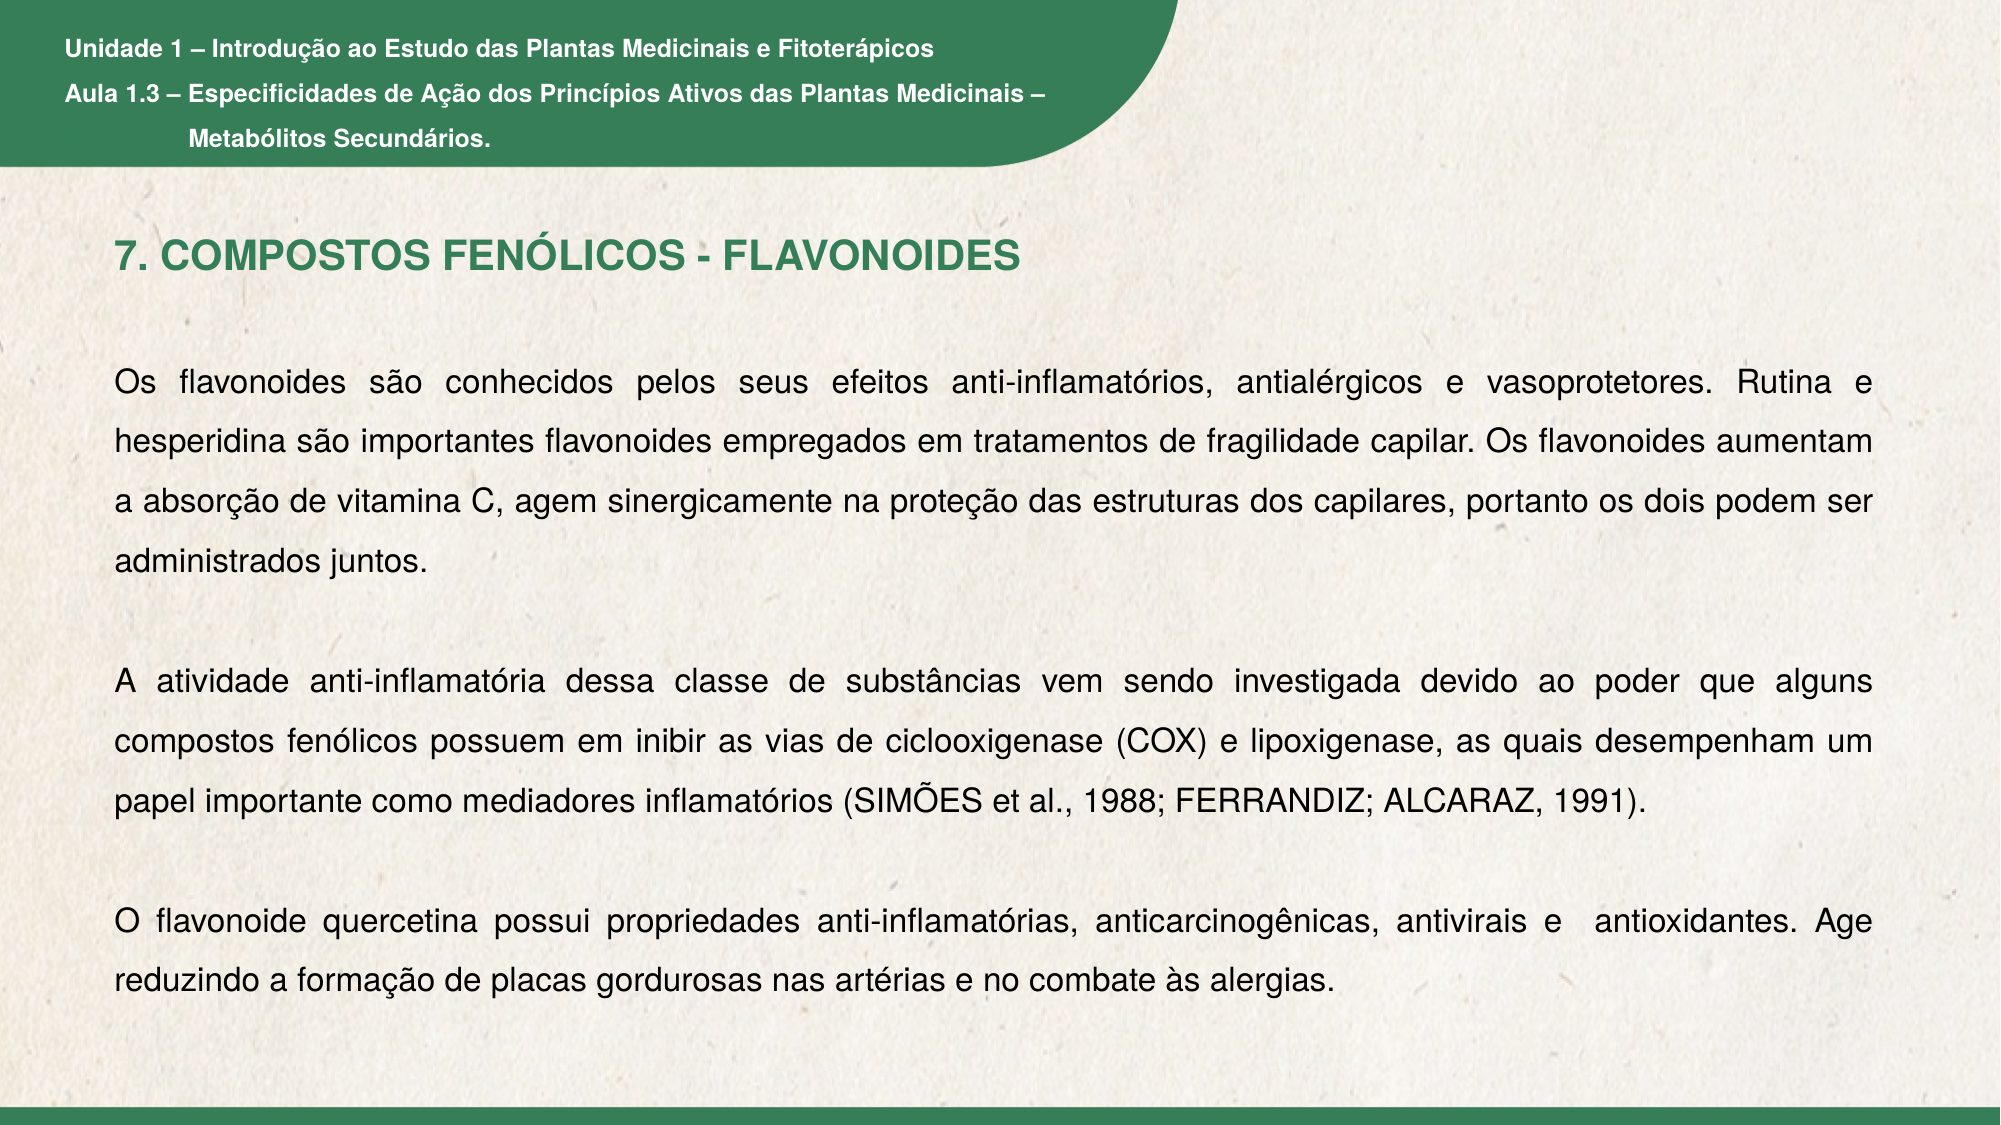

7. COMPOSTOS FENÓLICOS - FLAVONOIDES
Os flavonoides são conhecidos pelos seus efeitos anti-inflamatórios, antialérgicos e vasoprotetores. Rutina e hesperidina são importantes flavonoides empregados em tratamentos de fragilidade capilar. Os flavonoides aumentam a absorção de vitamina C, agem sinergicamente na proteção das estruturas dos capilares, portanto os dois podem ser administrados juntos.

A atividade anti-inflamatória dessa classe de substâncias vem sendo investigada devido ao poder que alguns compostos fenólicos possuem em inibir as vias de ciclooxigenase (COX) e lipoxigenase, as quais desempenham um papel importante como mediadores inflamatórios (SIMÕES et al., 1988; FERRANDIZ; ALCARAZ, 1991).

O flavonoide quercetina possui propriedades anti-inflamatórias, anticarcinogênicas, antivirais e  antioxidantes. Age reduzindo a formação de placas gordurosas nas artérias e no combate às alergias.